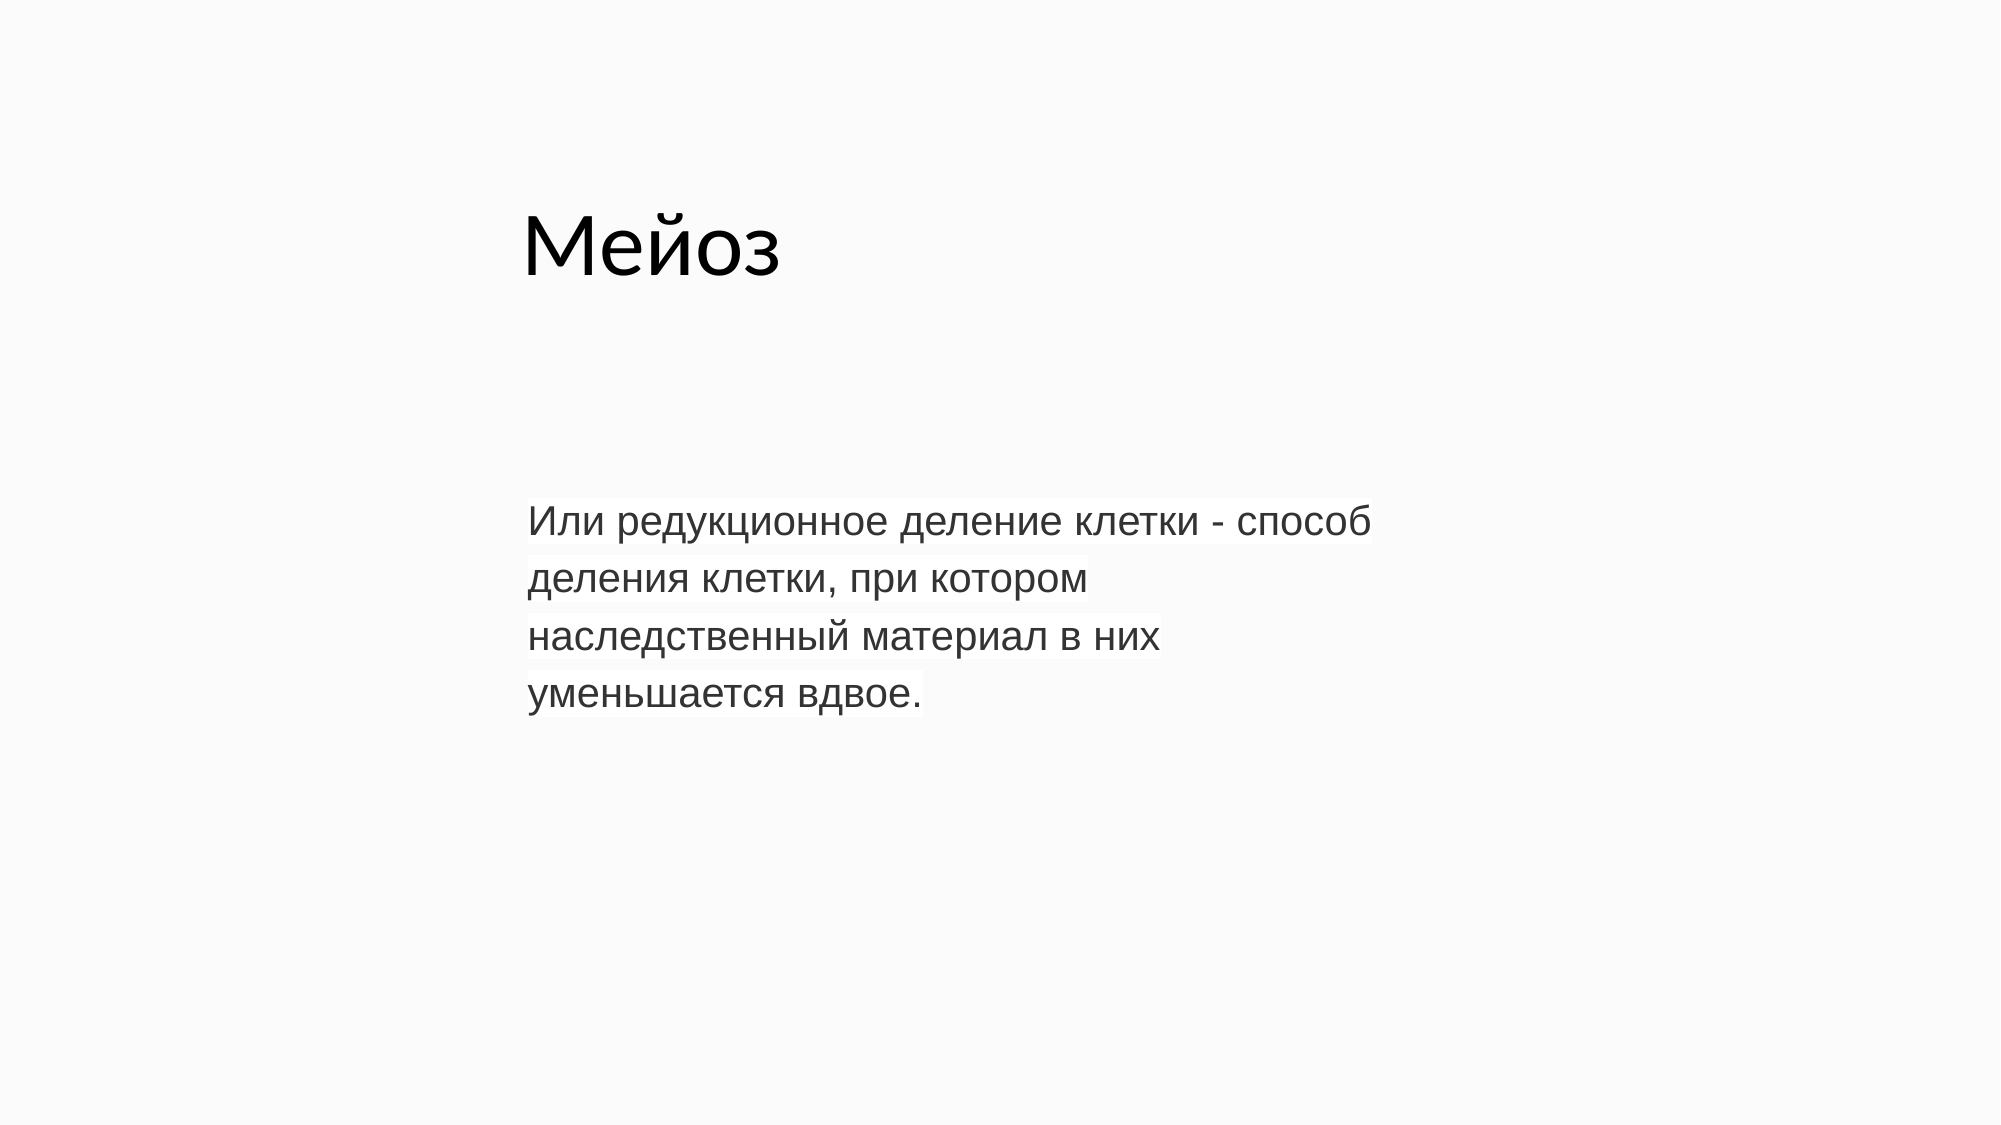

# Мейоз
Или редукционное деление клетки - способ деления клетки, при котором наследственный материал в них уменьшается вдвое.